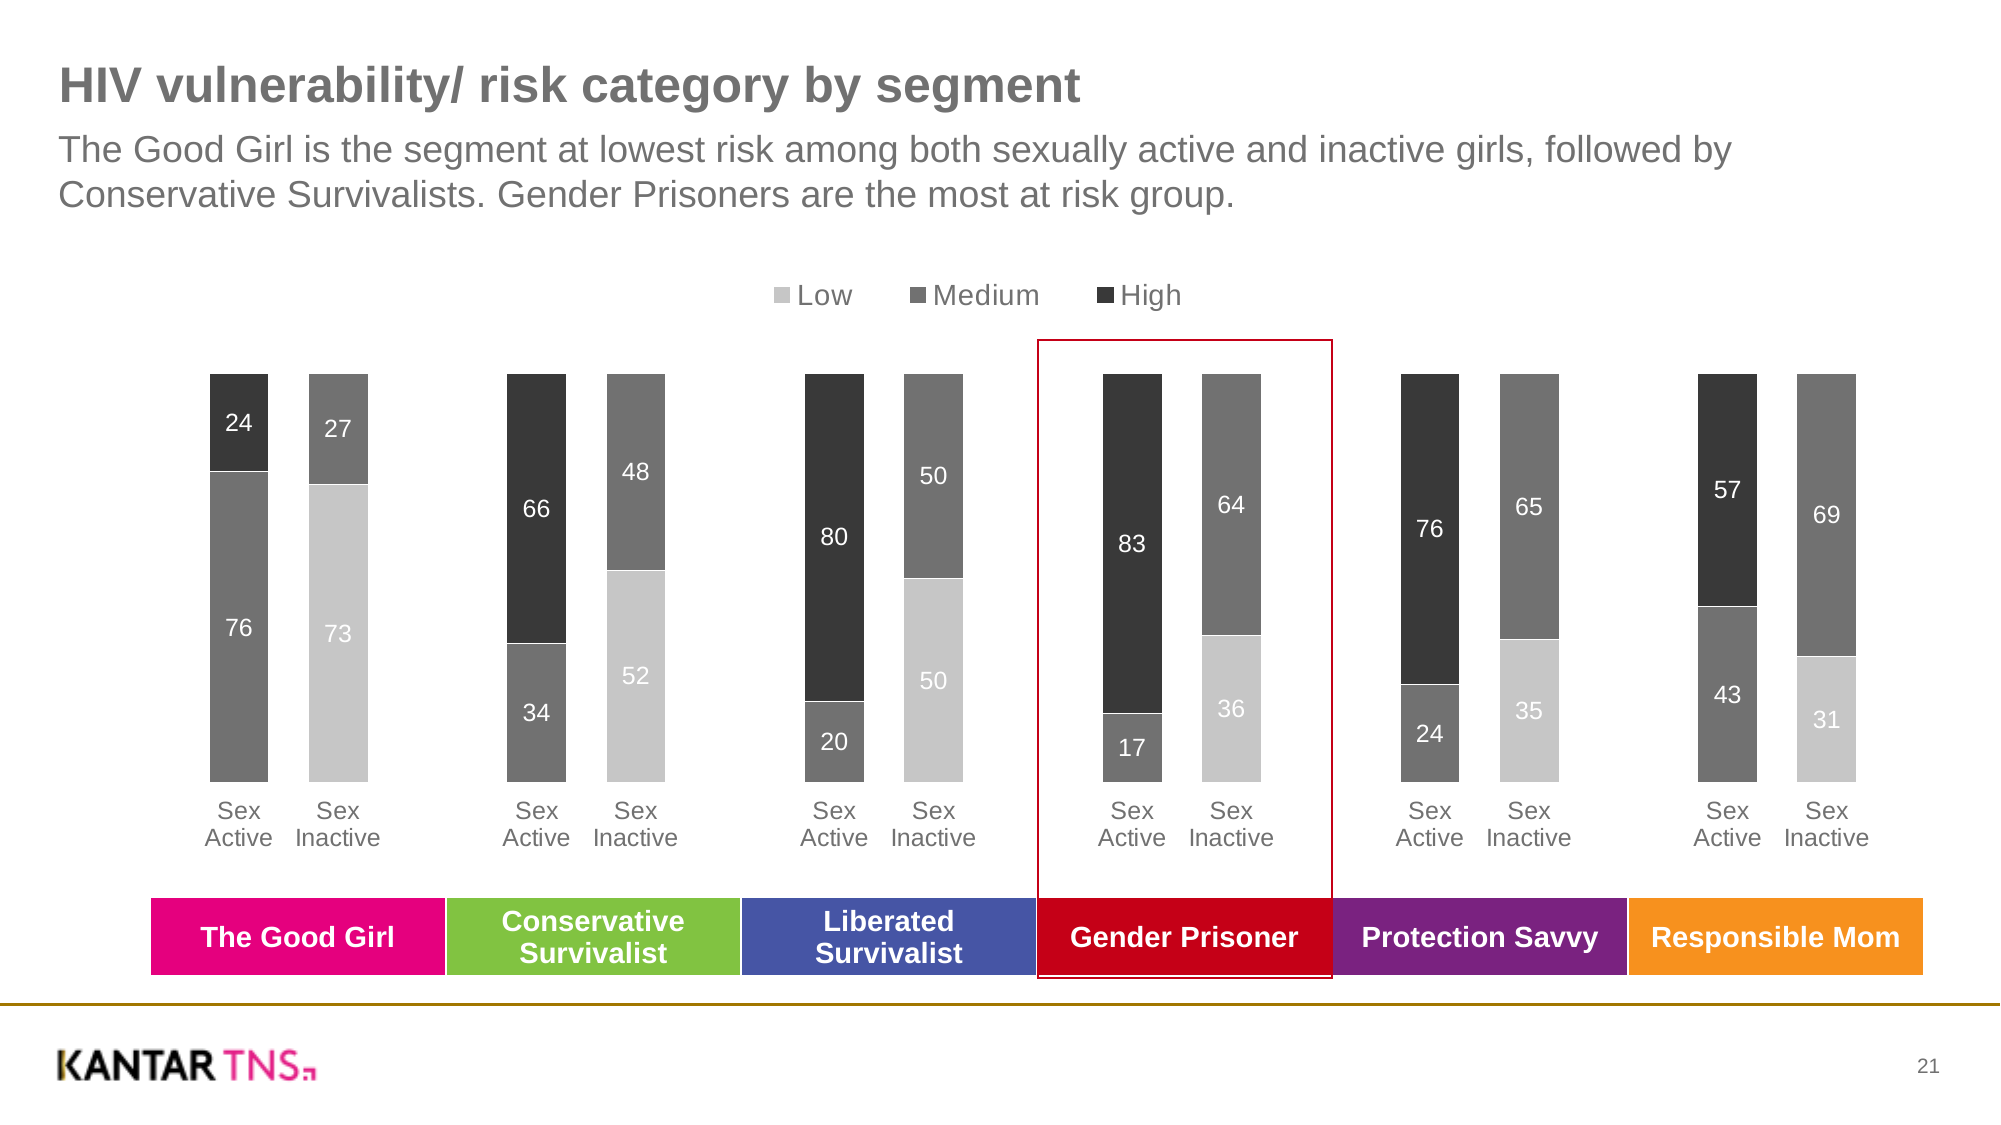

# HIV vulnerability/ risk category by segment
The Good Girl is the segment at lowest risk among both sexually active and inactive girls, followed by Conservative Survivalists. Gender Prisoners are the most at risk group.

### Chart

| Category | Low | Medium | High |
|---|---|---|---|
| Sex Active | None | 76.0 | 24.0 |
| Sex Inactive | 73.0 | 27.0 | None |
|  | None | None | None |
| Sex Active | None | 34.0 | 66.0 |
| Sex Inactive | 52.0 | 48.0 | None |
|  | None | None | None |
| Sex Active | None | 20.0 | 80.0 |
| Sex Inactive | 50.0 | 50.0 | None |
|  | None | None | None |
| Sex Active | None | 17.0 | 83.0 |
| Sex Inactive | 36.0 | 64.0 | None |
|  | None | None | None |
| Sex Active | None | 24.0 | 76.0 |
| Sex Inactive | 35.0 | 65.0 | None |
|  | None | None | None |
| Sex Active | None | 43.0 | 57.0 |
| Sex Inactive | 31.0 | 69.0 | None |
| The Good Girl | Conservative Survivalist | Liberated Survivalist | Gender Prisoner | Protection Savvy | Responsible Mom |
| --- | --- | --- | --- | --- | --- |
21